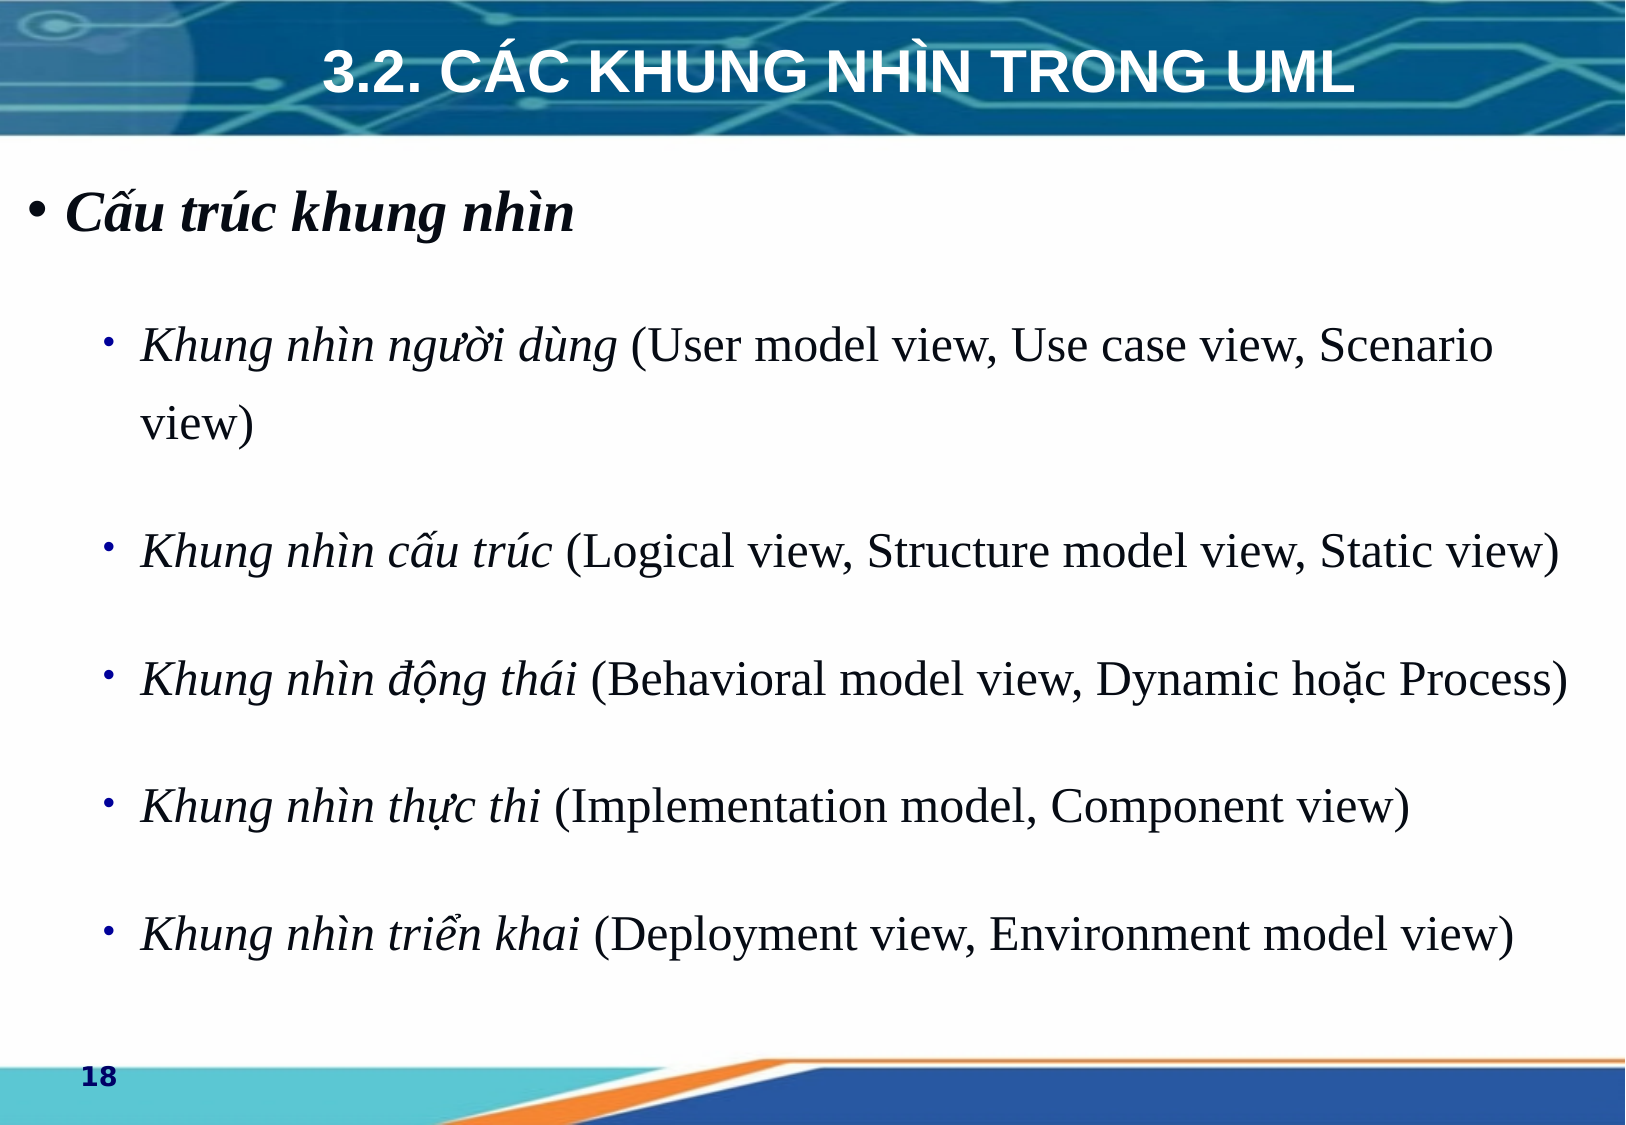

# 3.2. CÁC KHUNG NHÌN TRONG UML
Cấu trúc khung nhìn
Khung nhìn người dùng (User model view, Use case view, Scenario view)
Khung nhìn cấu trúc (Logical view, Structure model view, Static view)
Khung nhìn động thái (Behavioral model view, Dynamic hoặc Process)
Khung nhìn thực thi (Implementation model, Component view)
Khung nhìn triển khai (Deployment view, Environment model view)
18